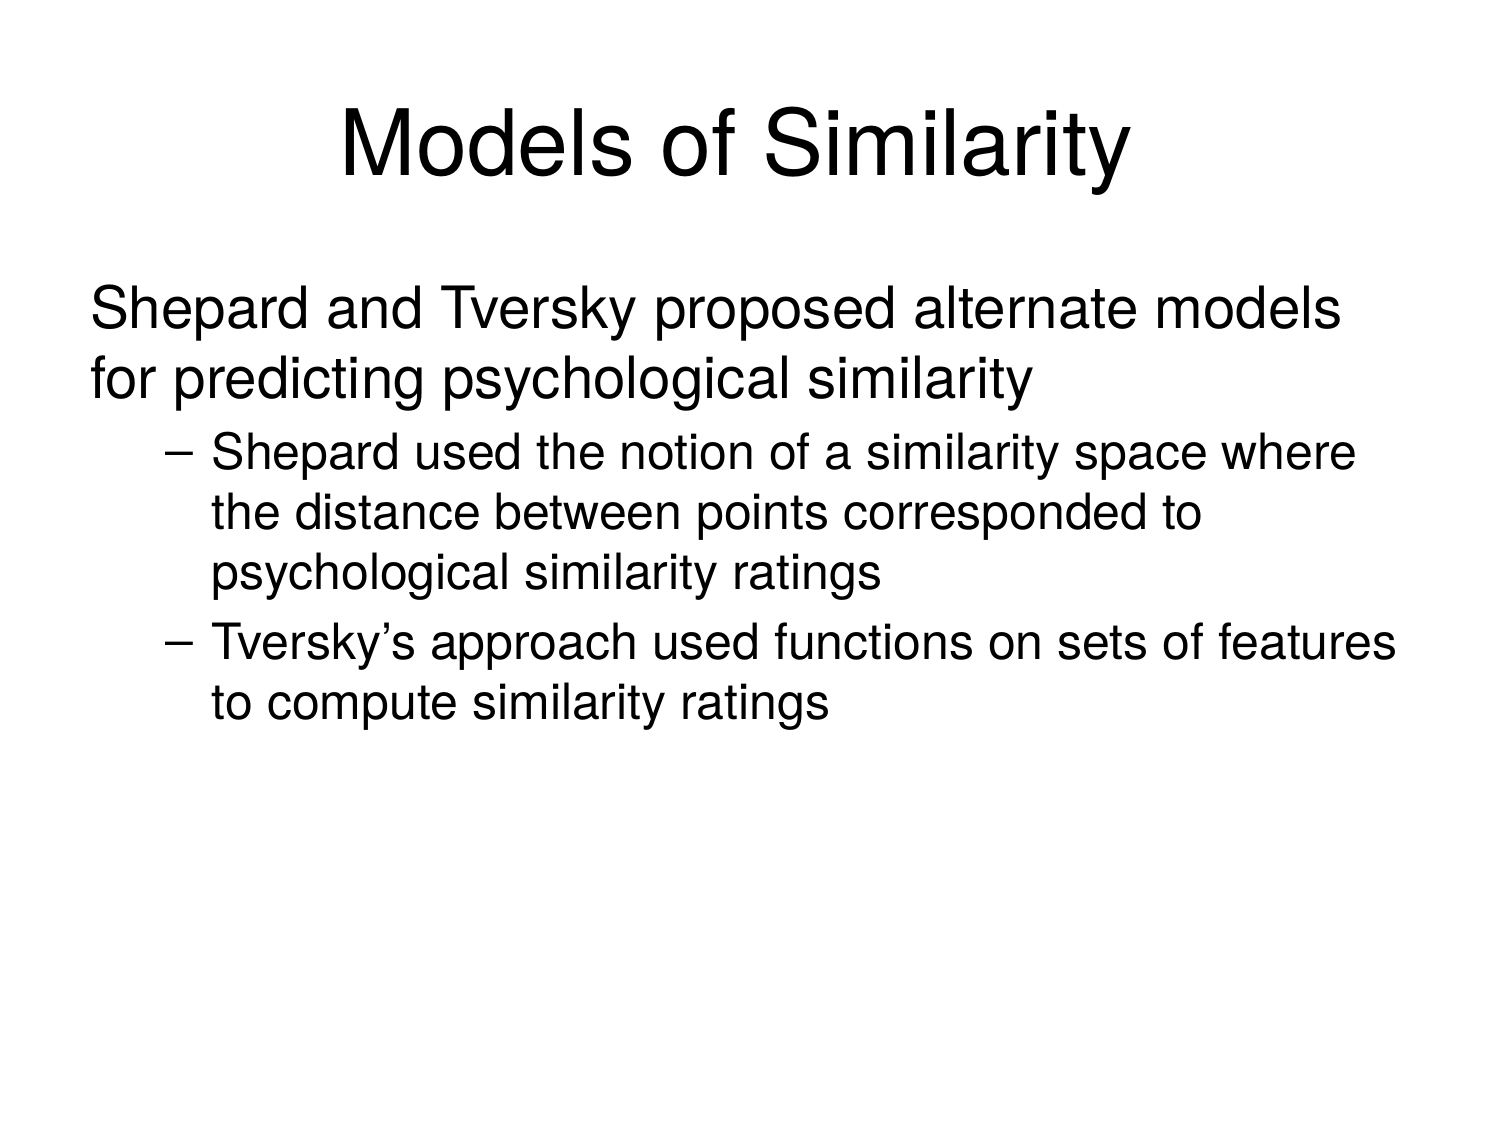

# Models of Similarity
Shepard and Tversky proposed alternate models for predicting psychological similarity
Shepard used the notion of a similarity space where the distance between points corresponded to psychological similarity ratings
Tversky’s approach used functions on sets of features to compute similarity ratings